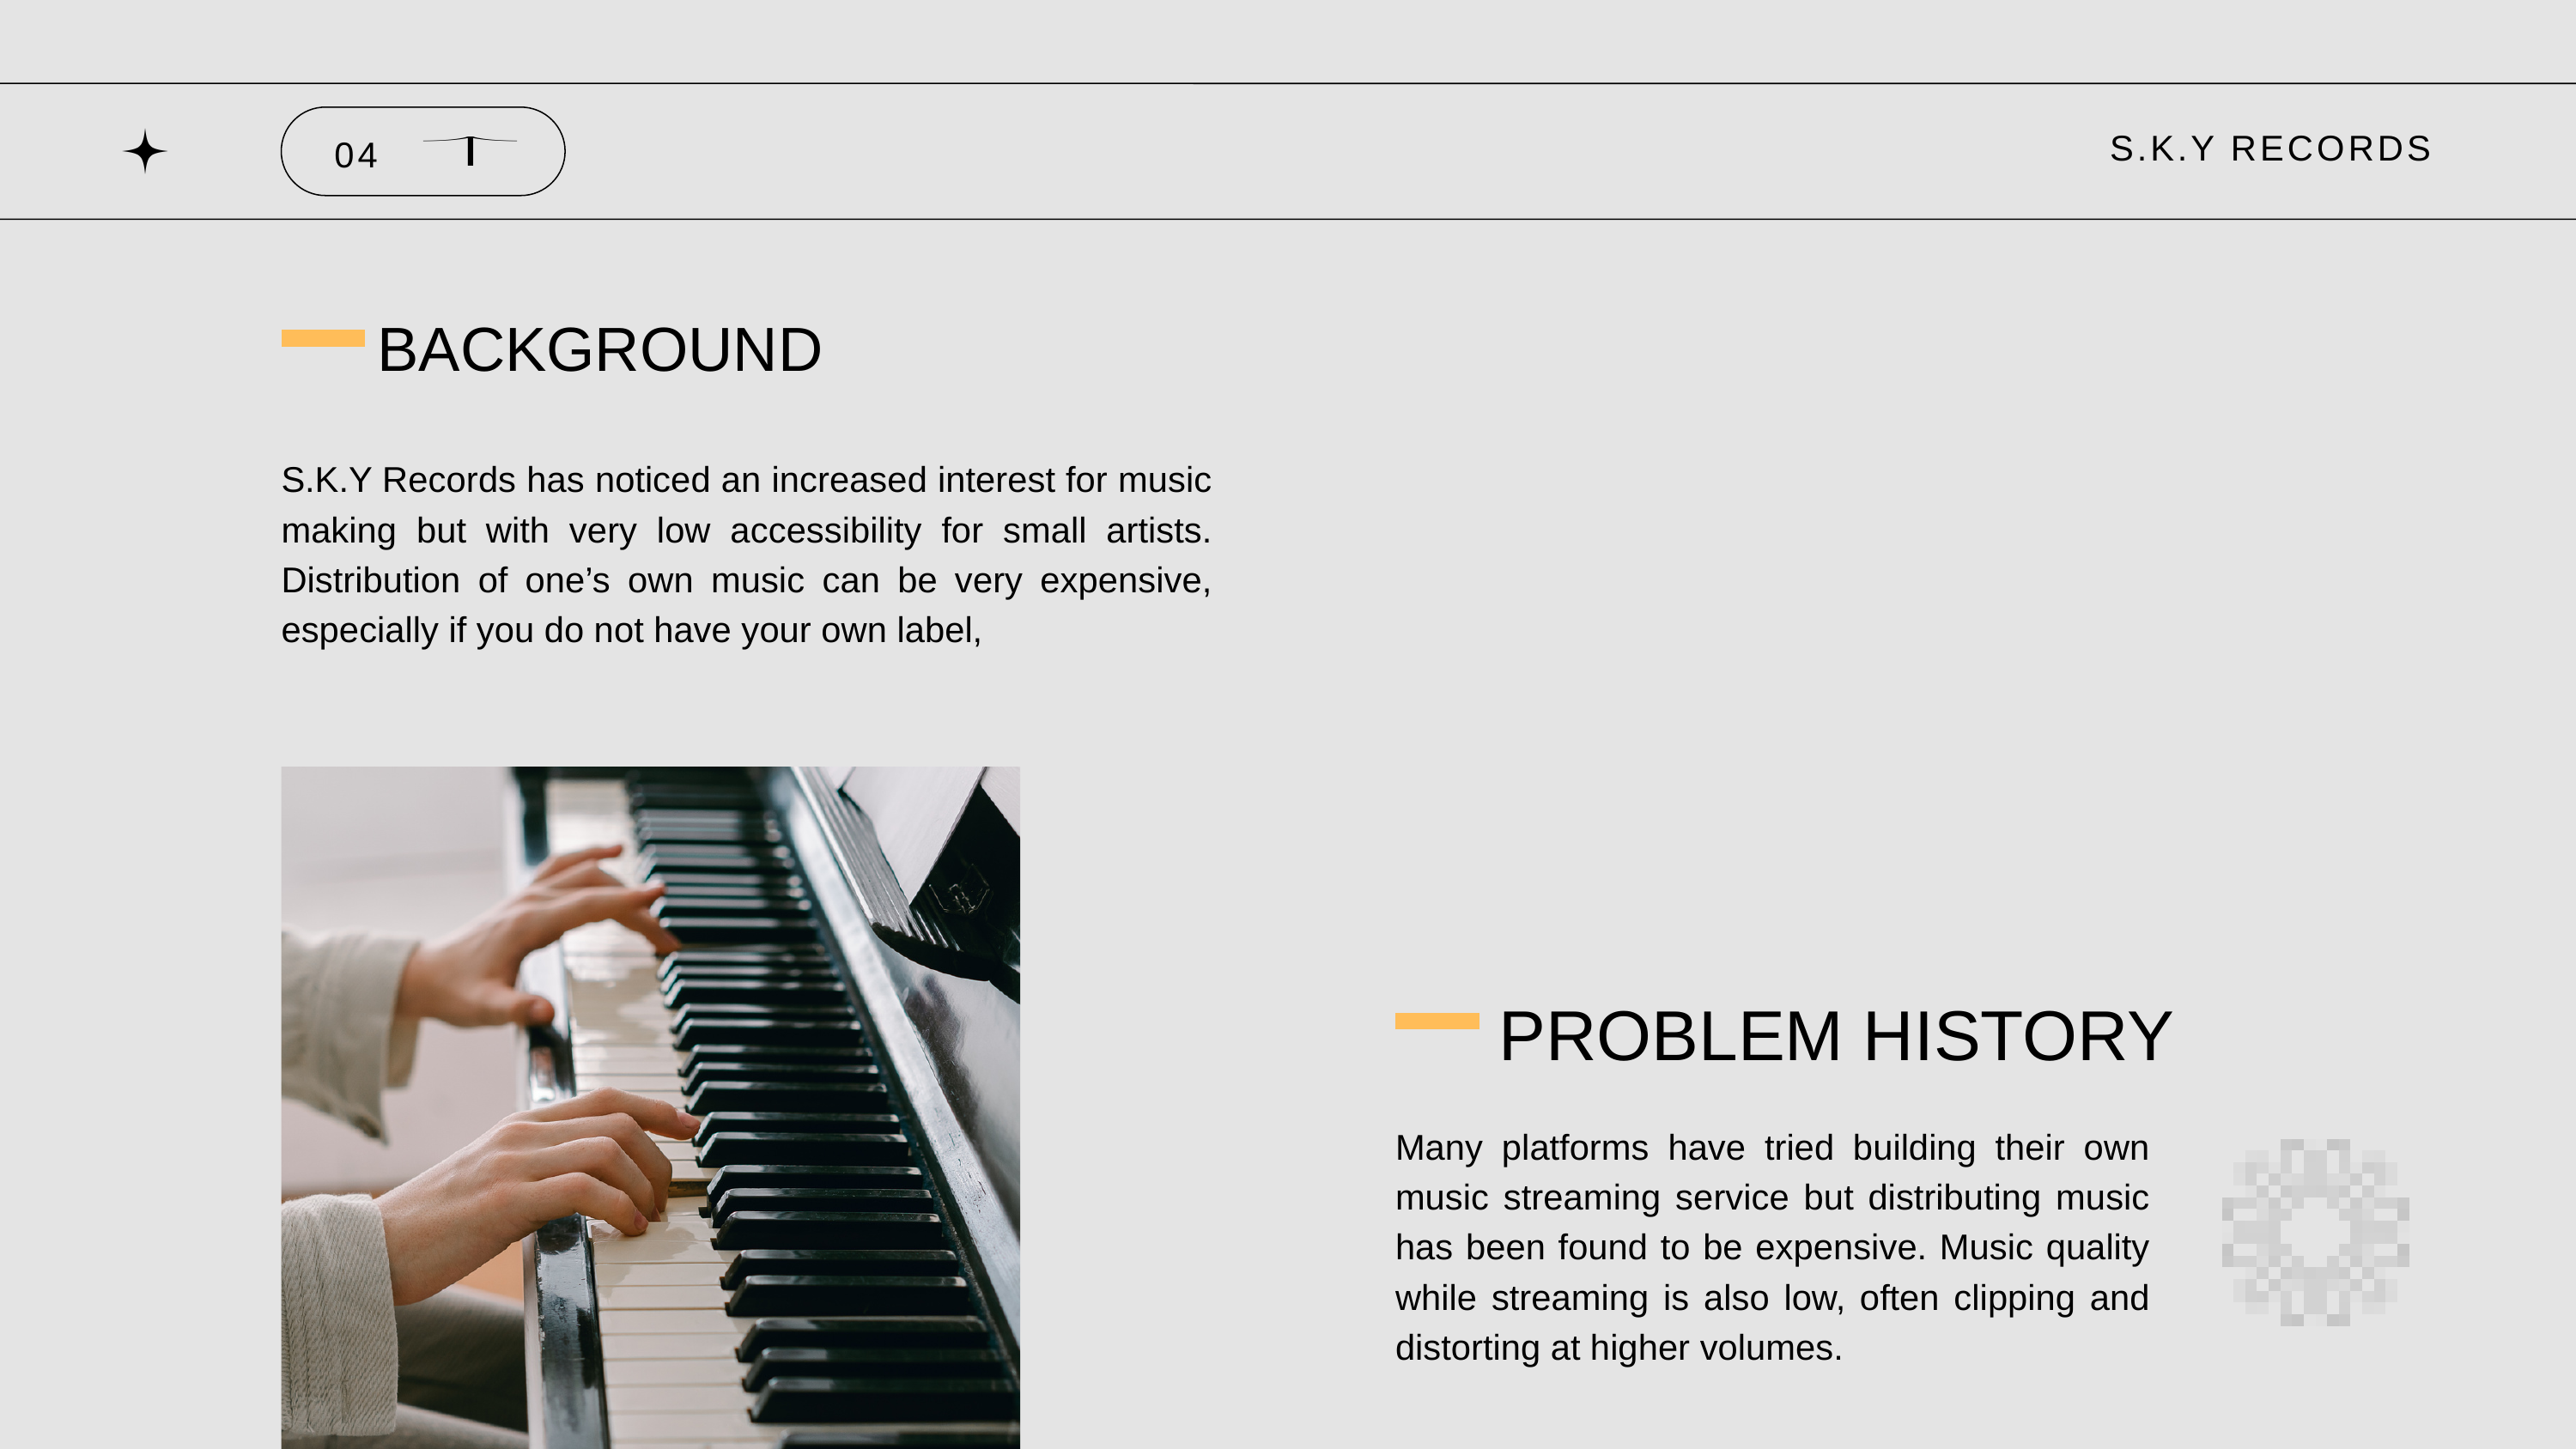

S.K.Y RECORDS
04

BACKGROUND

S.K.Y Records has noticed an increased interest for music making but with very low accessibility for small artists. Distribution of one’s own music can be very expensive, especially if you do not have your own label,

PROBLEM HISTORY

Many platforms have tried building their own music streaming service but distributing music has been found to be expensive. Music quality while streaming is also low, often clipping and distorting at higher volumes.